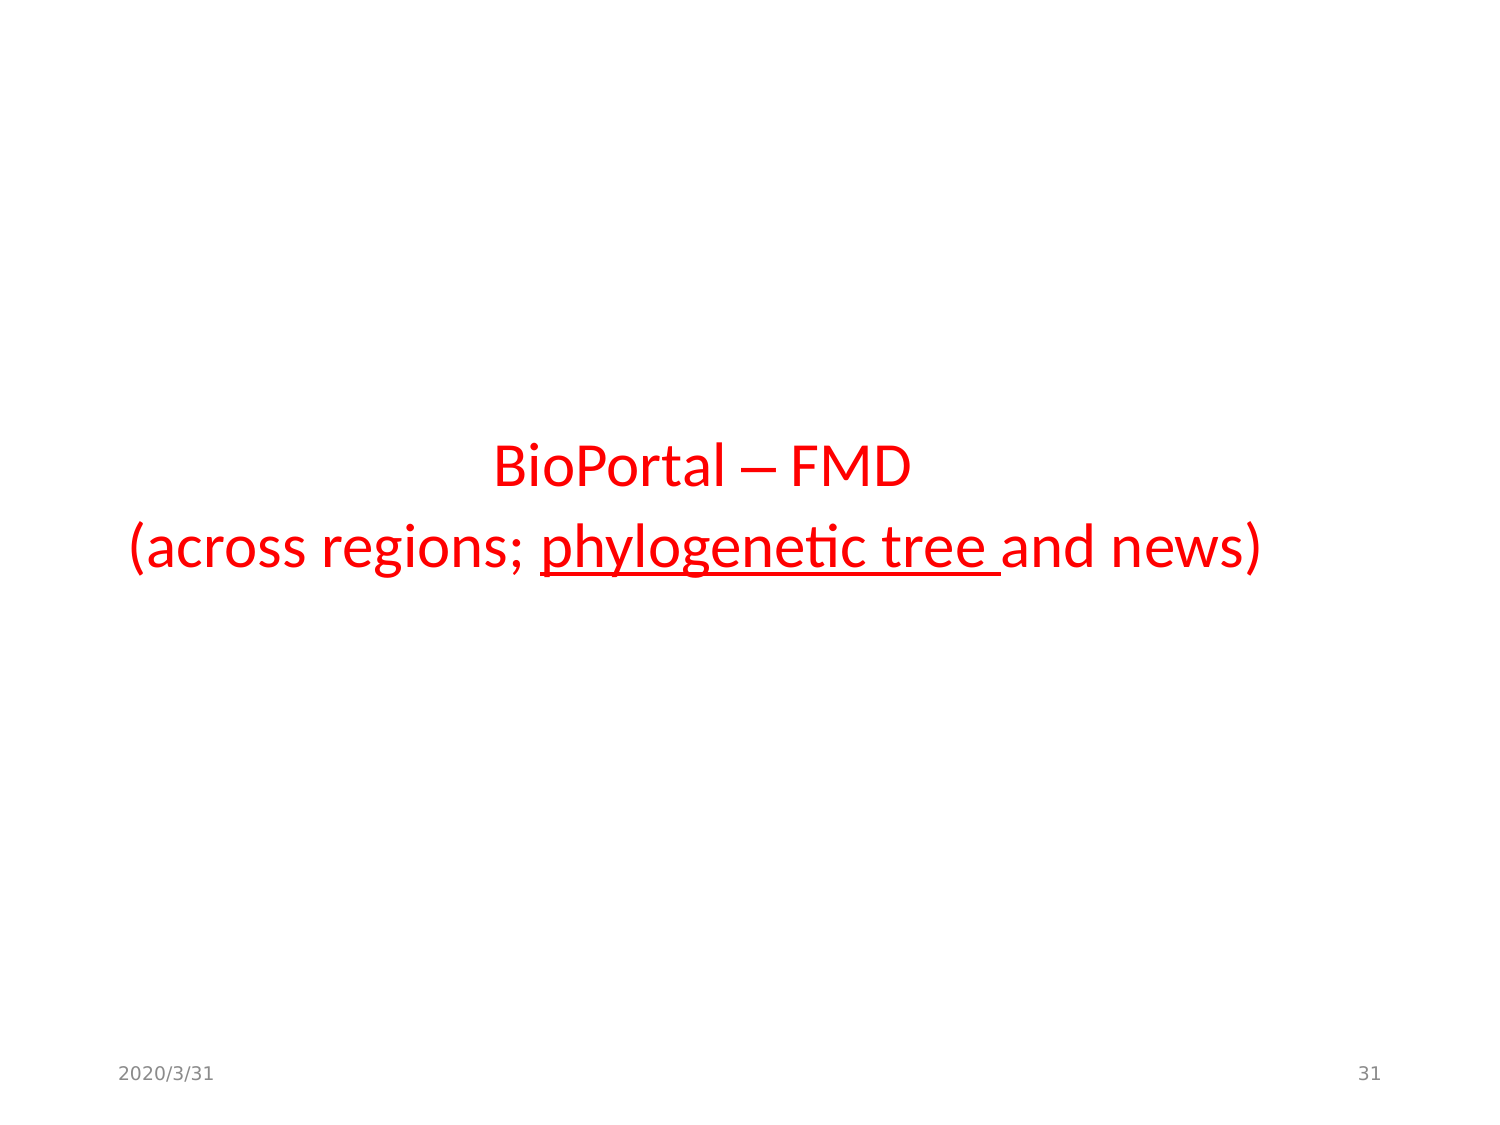

BioPortal – FMD
(across regions; phylogenetic tree and news)
2020/3/31
31